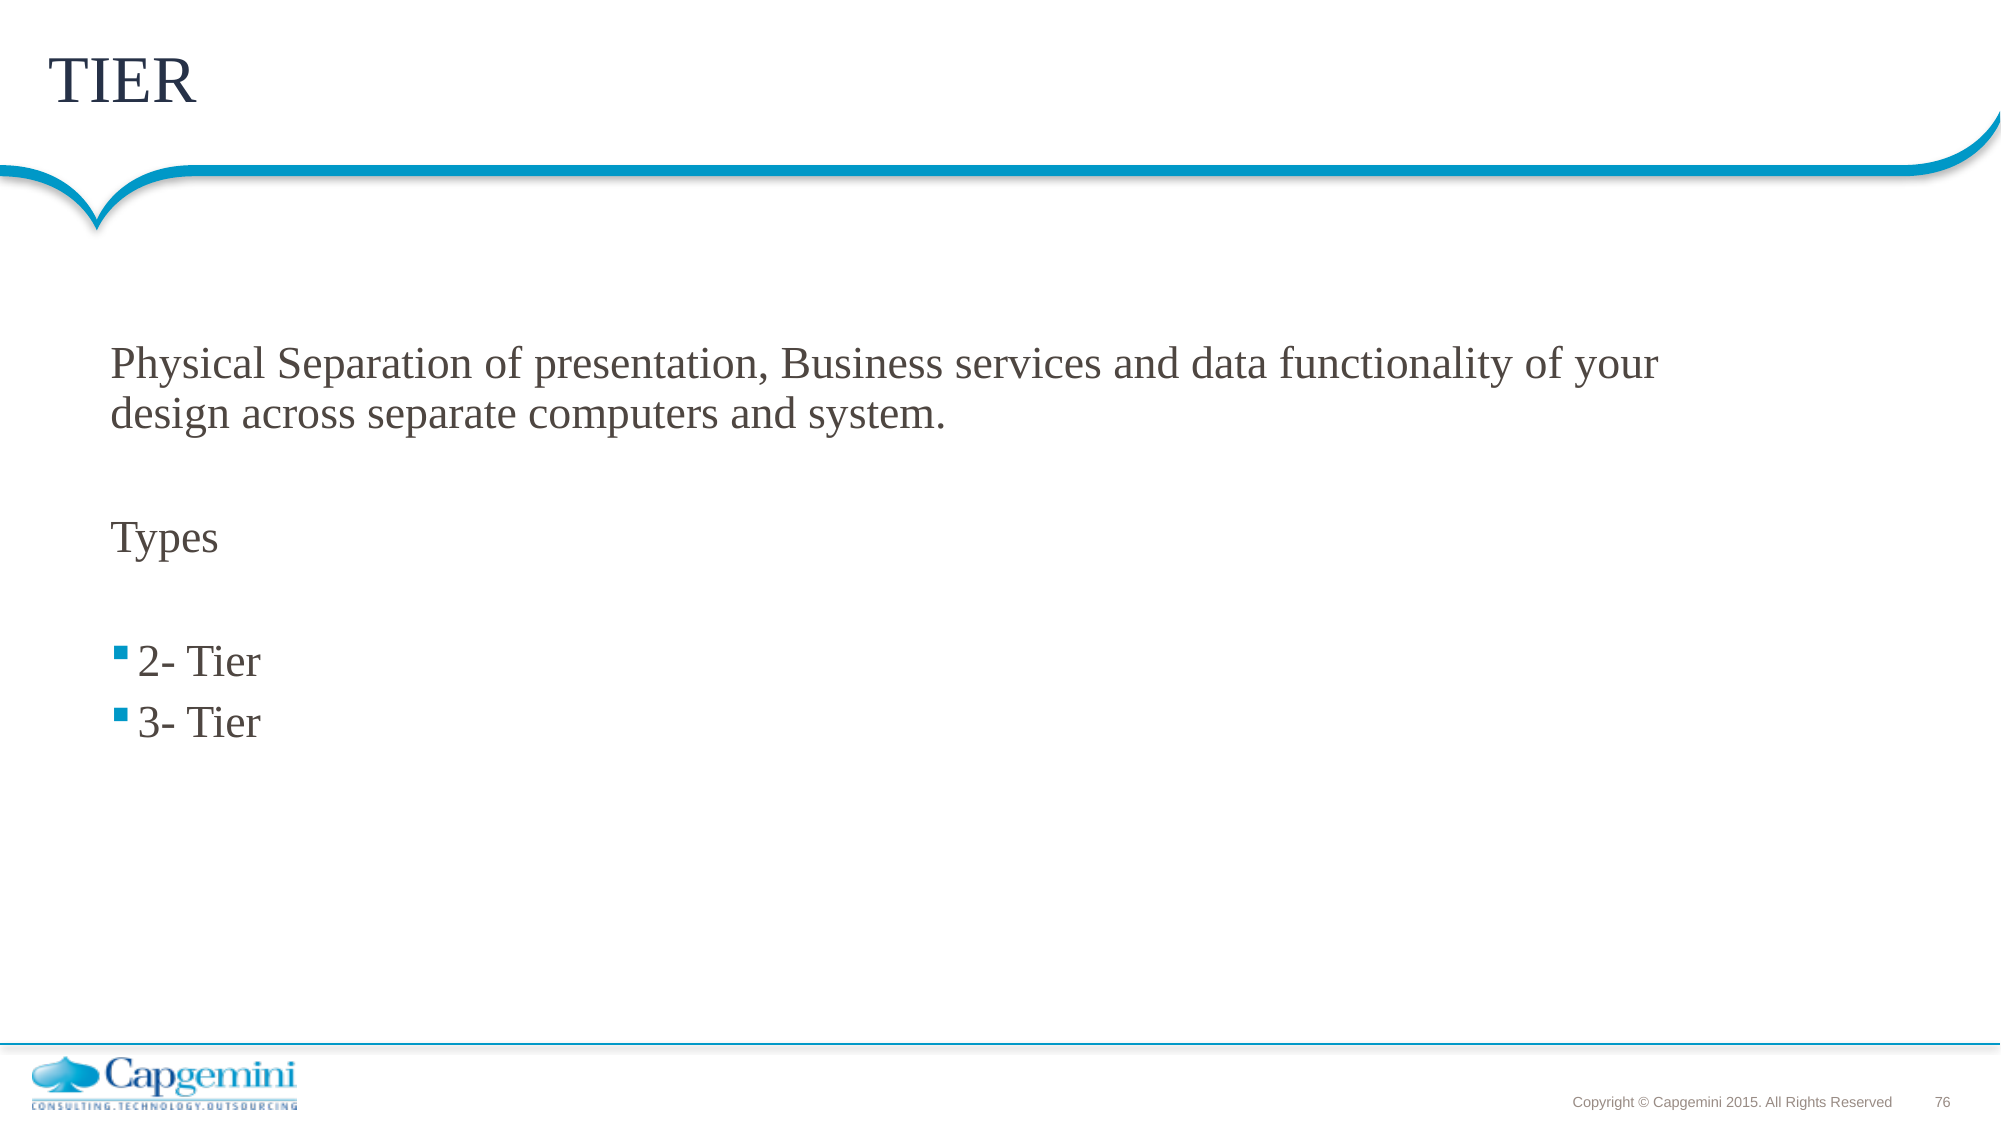

# TIER
Physical Separation of presentation, Business services and data functionality of your design across separate computers and system.

Types

2- Tier
3- Tier